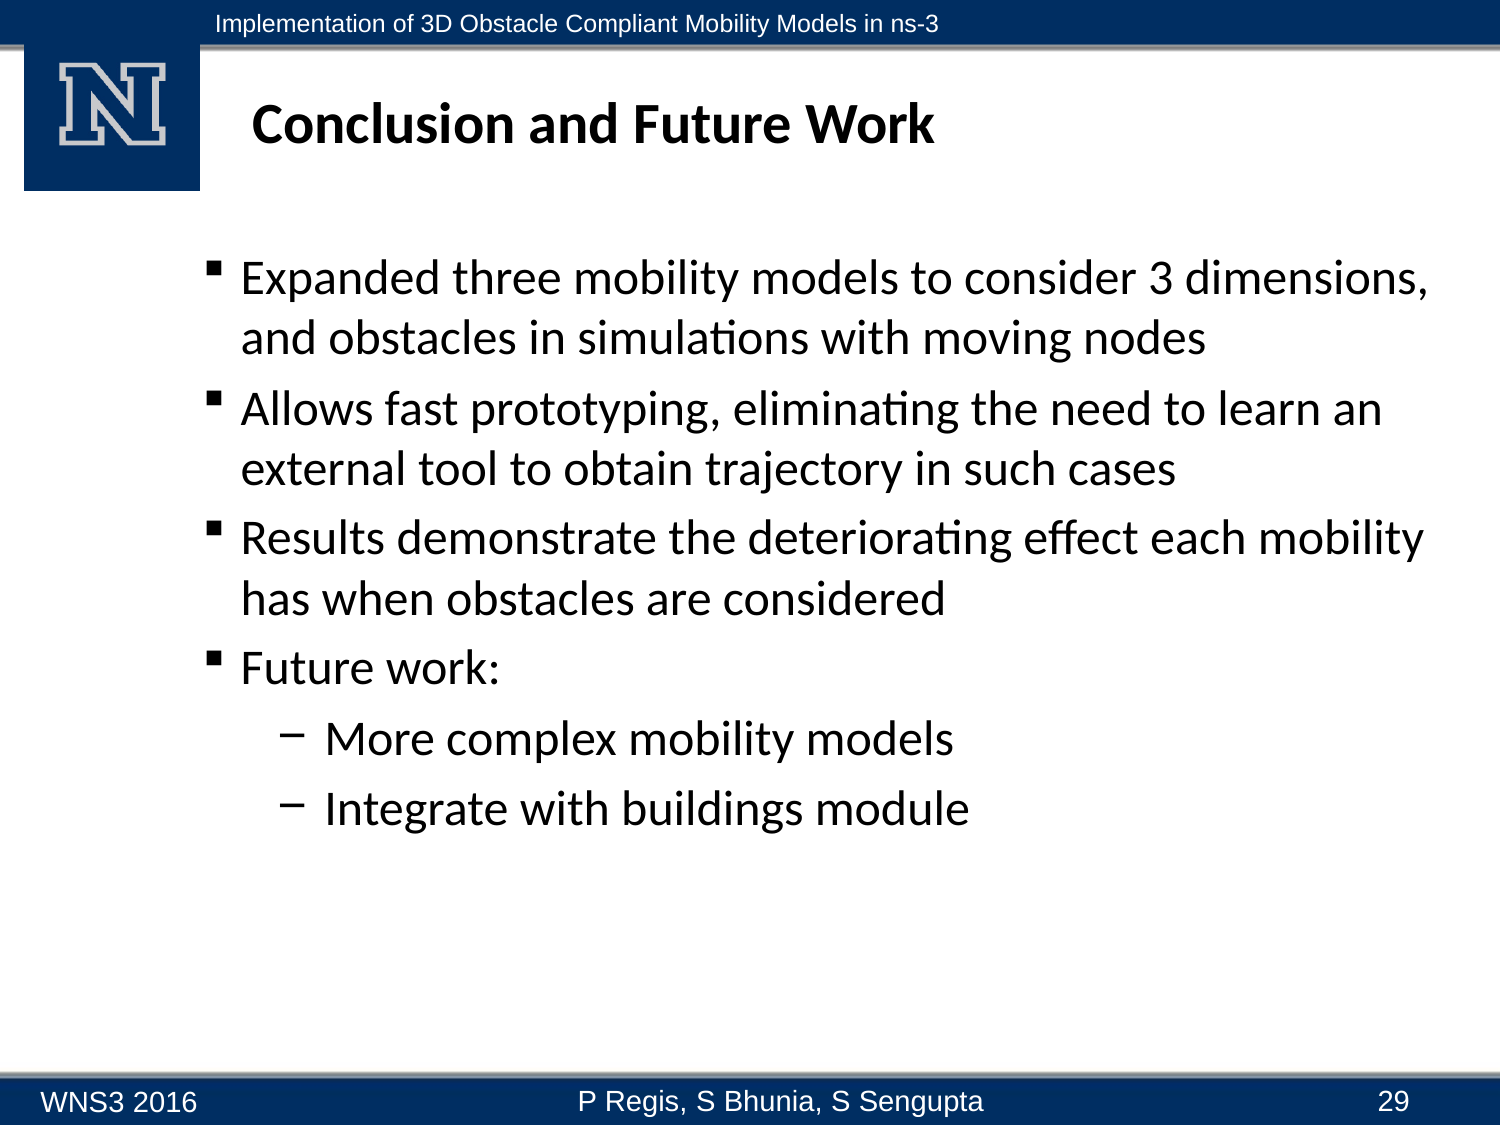

# Conclusion and Future Work
Expanded three mobility models to consider 3 dimensions, and obstacles in simulations with moving nodes
Allows fast prototyping, eliminating the need to learn an external tool to obtain trajectory in such cases
Results demonstrate the deteriorating effect each mobility has when obstacles are considered
Future work:
More complex mobility models
Integrate with buildings module
29